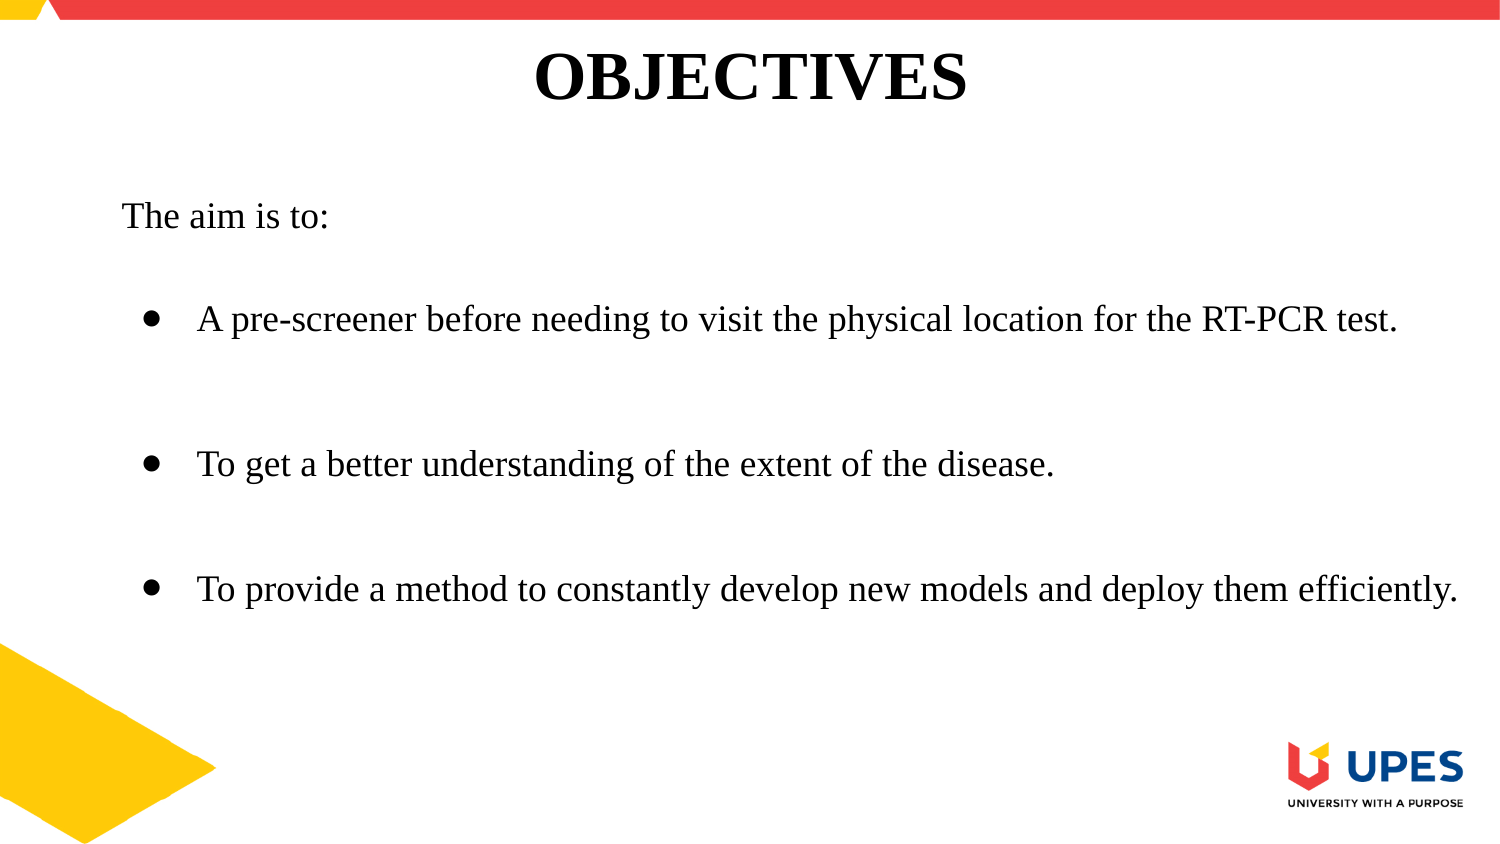

# OBJECTIVES
The aim is to:

A pre-screener before needing to visit the physical location for the RT-PCR test.

To get a better understanding of the extent of the disease.

To provide a method to constantly develop new models and deploy them efficiently.